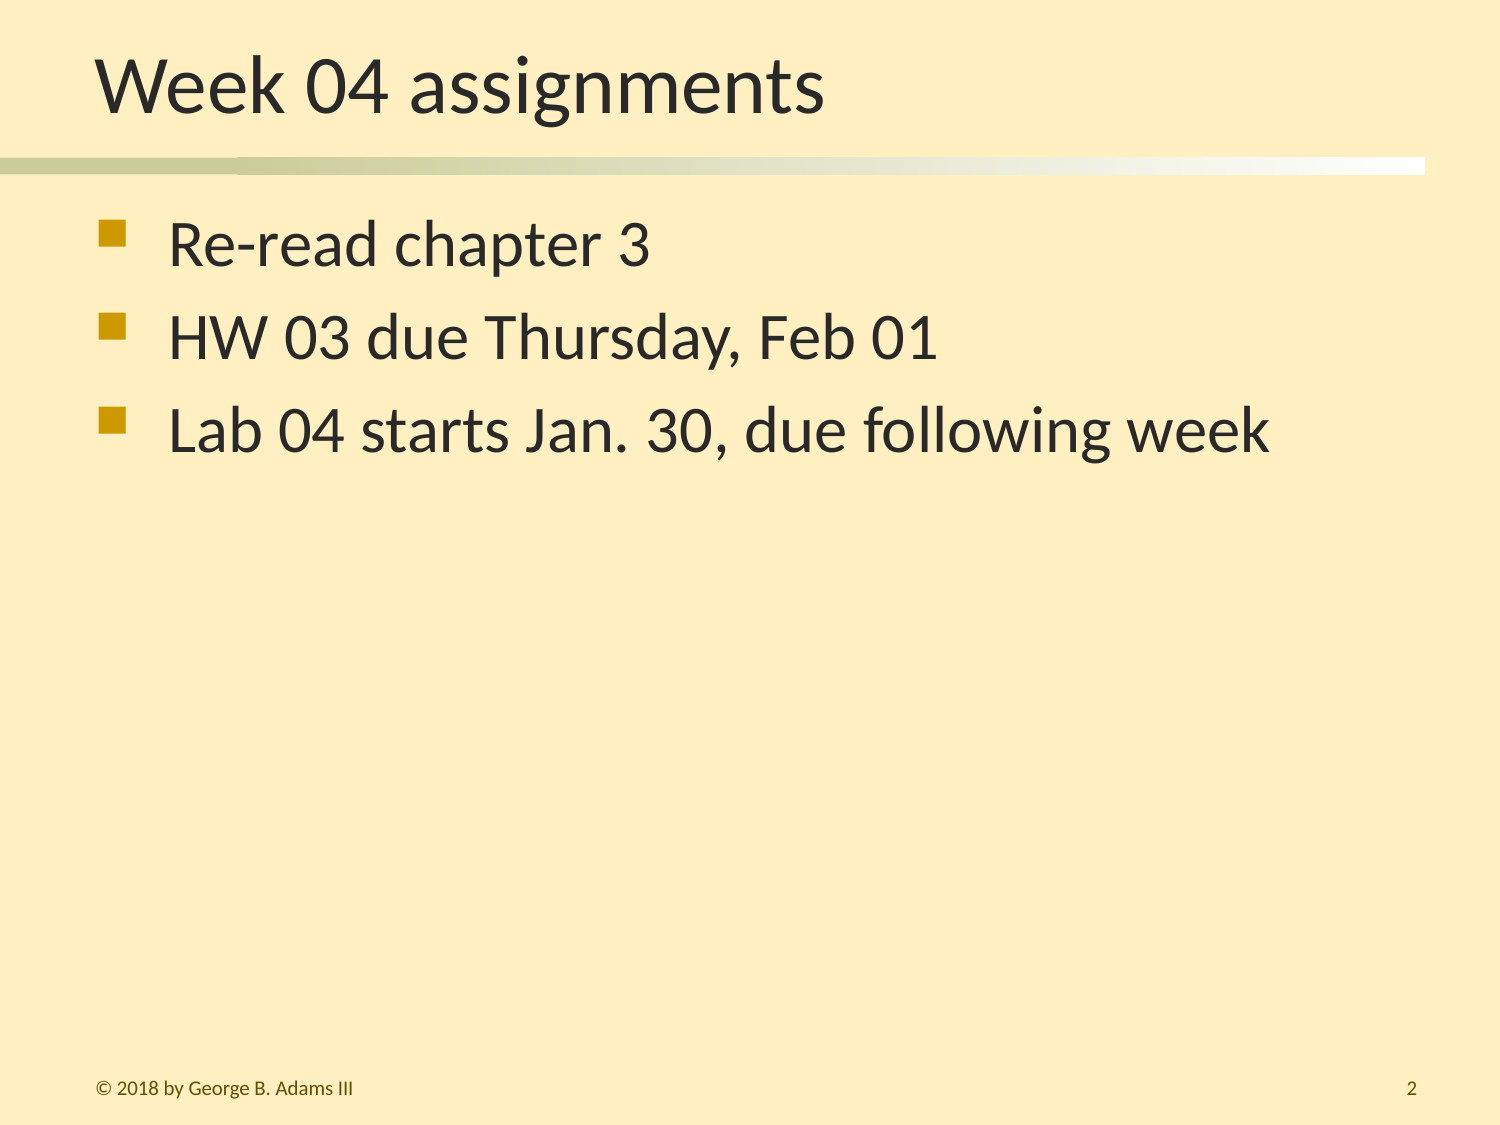

# Week 04 assignments
Re-read chapter 3
HW 03 due Thursday, Feb 01
Lab 04 starts Jan. 30, due following week
© 2018 by George B. Adams III
2